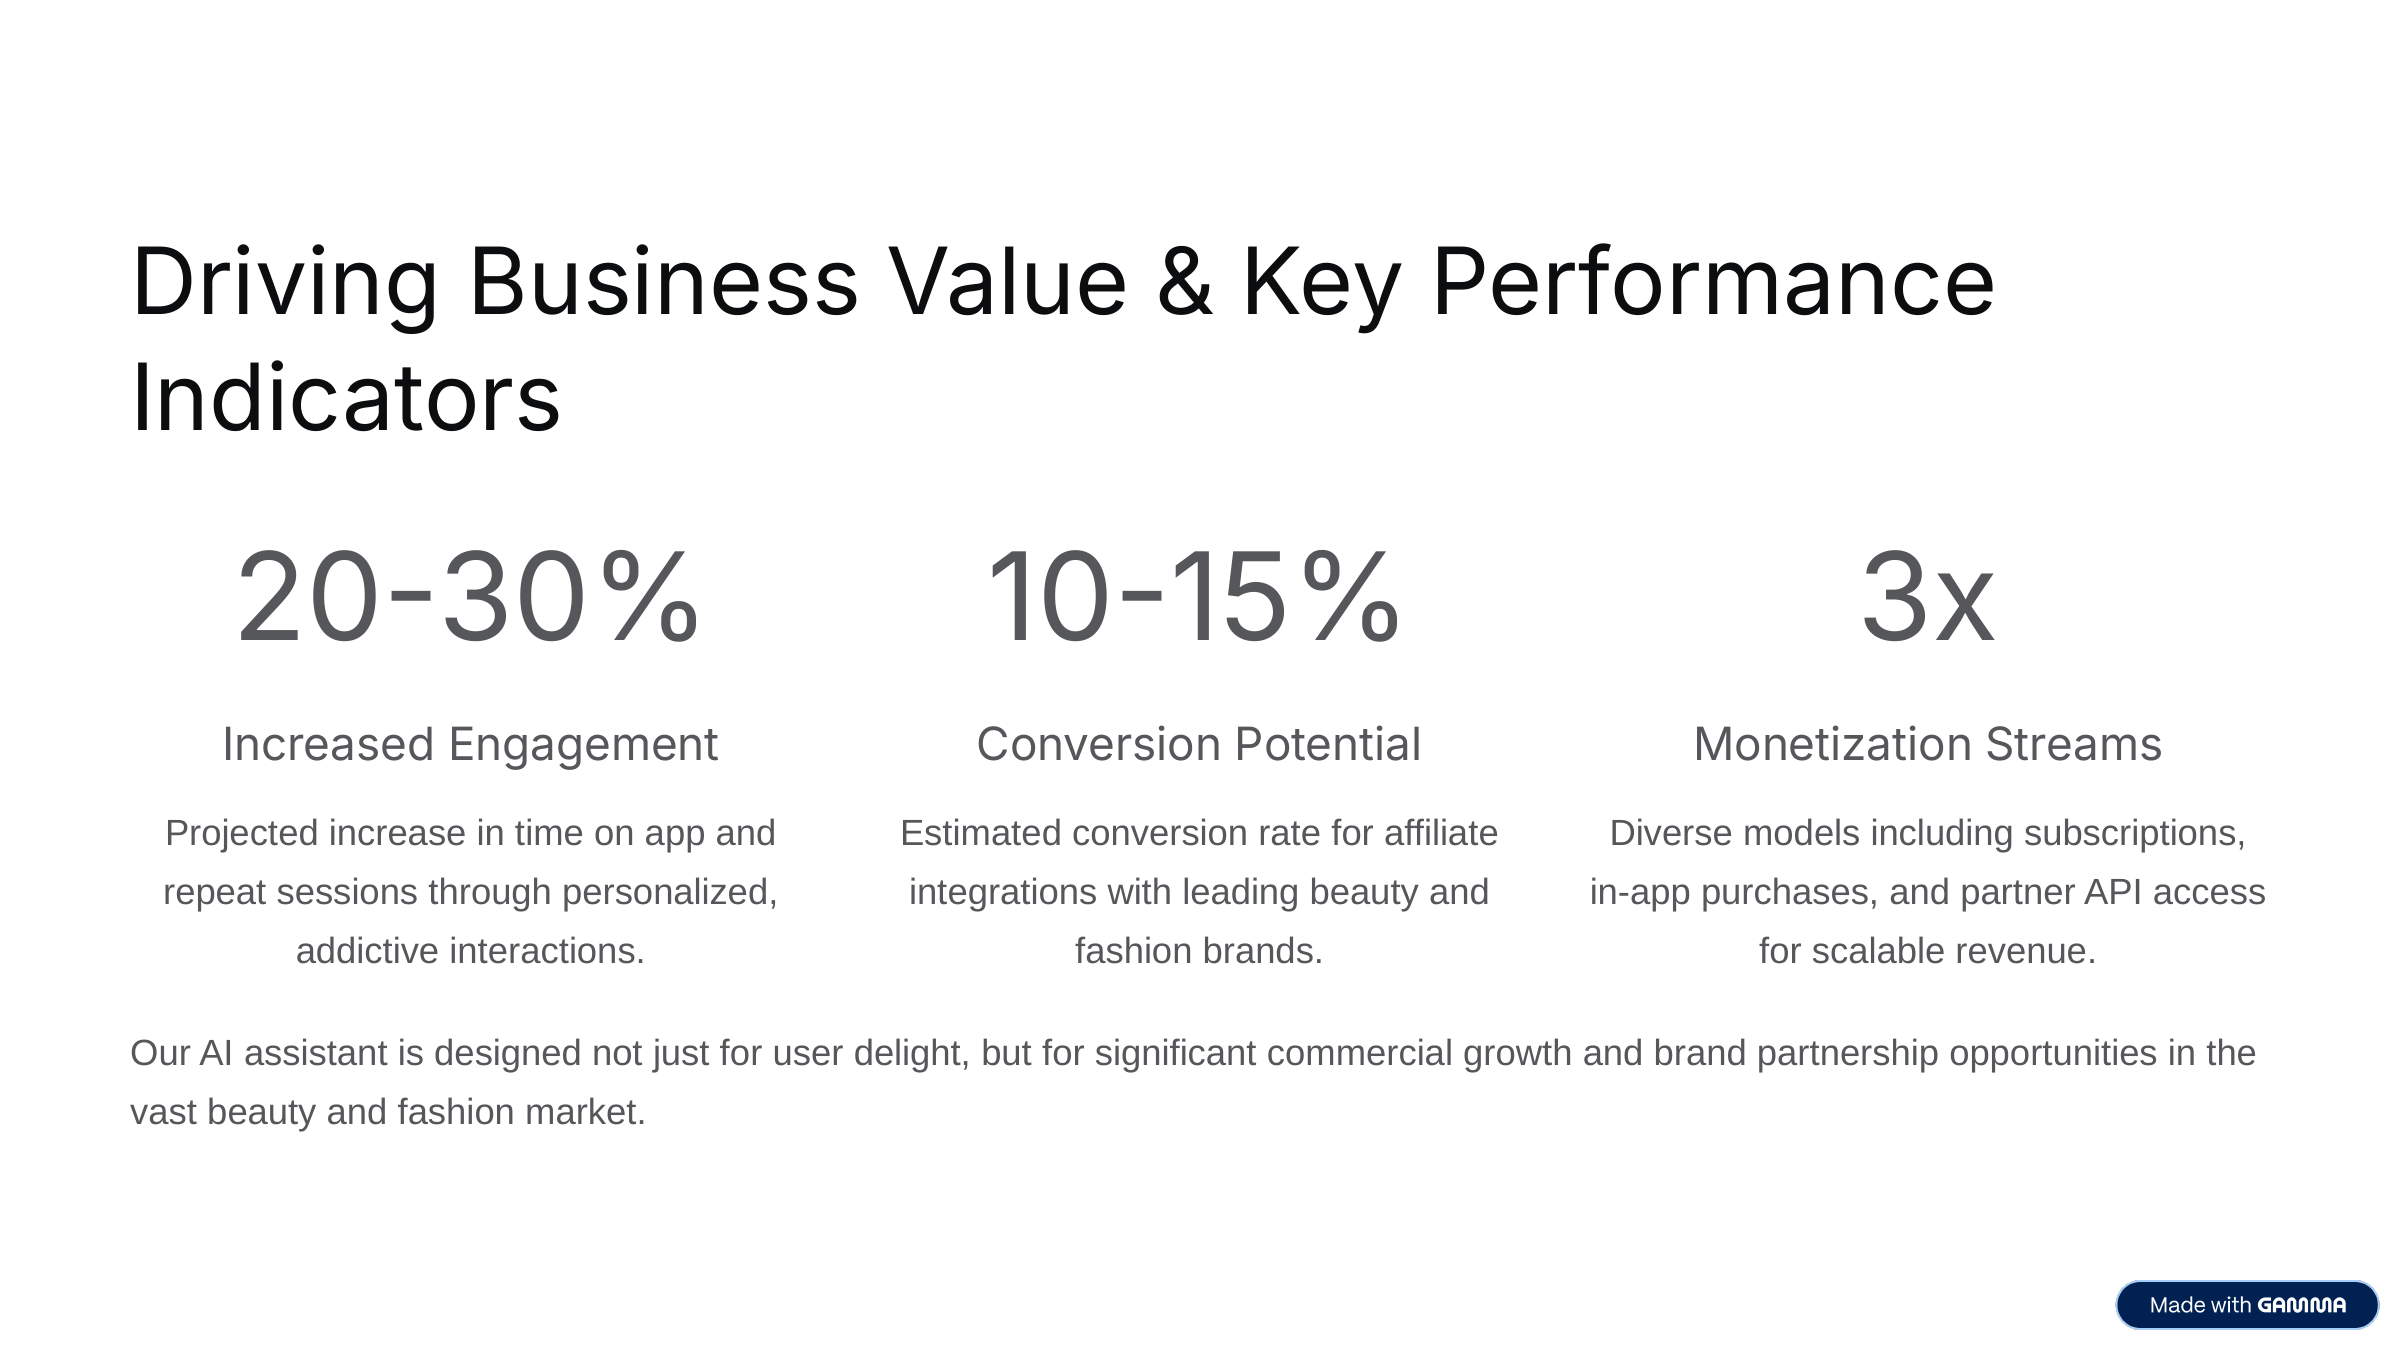

Driving Business Value & Key Performance Indicators
20-30%
10-15%
3x
Increased Engagement
Conversion Potential
Monetization Streams
Projected increase in time on app and repeat sessions through personalized, addictive interactions.
Estimated conversion rate for affiliate integrations with leading beauty and fashion brands.
Diverse models including subscriptions, in-app purchases, and partner API access for scalable revenue.
Our AI assistant is designed not just for user delight, but for significant commercial growth and brand partnership opportunities in the vast beauty and fashion market.